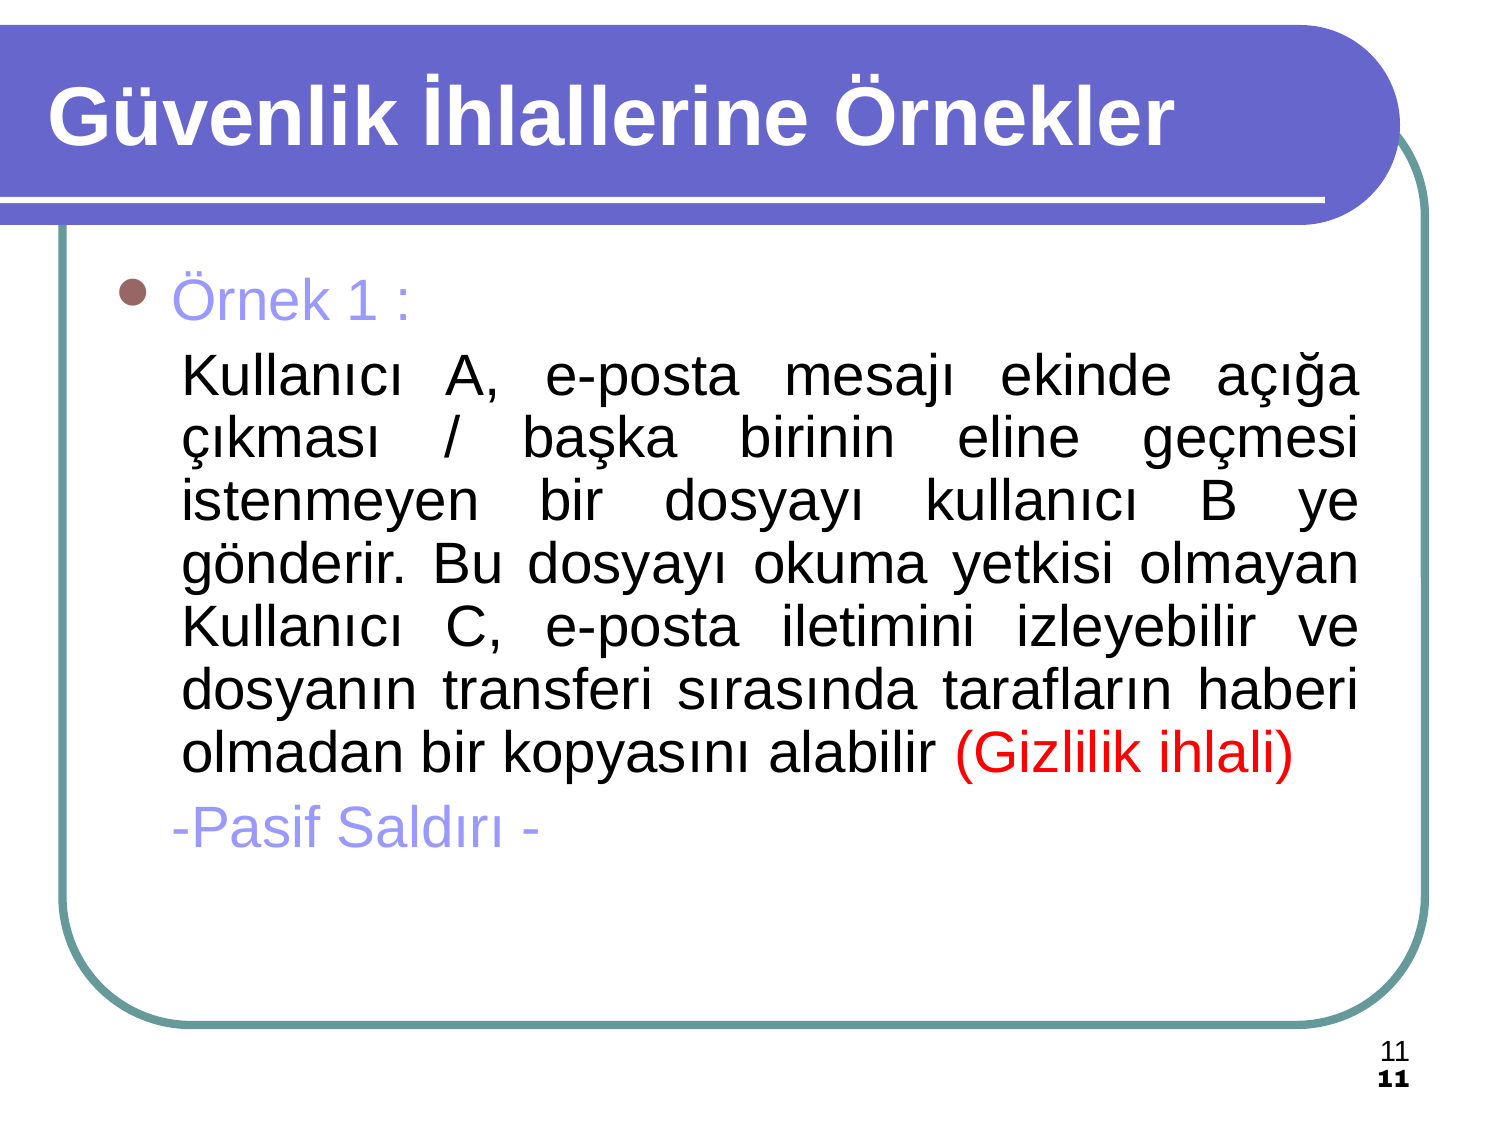

# Güvenlik İhlallerine Örnekler
Örnek 1 :
Kullanıcı A, e-posta mesajı ekinde açığa çıkması / başka birinin eline geçmesi istenmeyen bir dosyayı kullanıcı B ye gönderir. Bu dosyayı okuma yetkisi olmayan Kullanıcı C, e-posta iletimini izleyebilir ve dosyanın transferi sırasında tarafların haberi olmadan bir kopyasını alabilir (Gizlilik ihlali)
	-Pasif Saldırı -
11
11